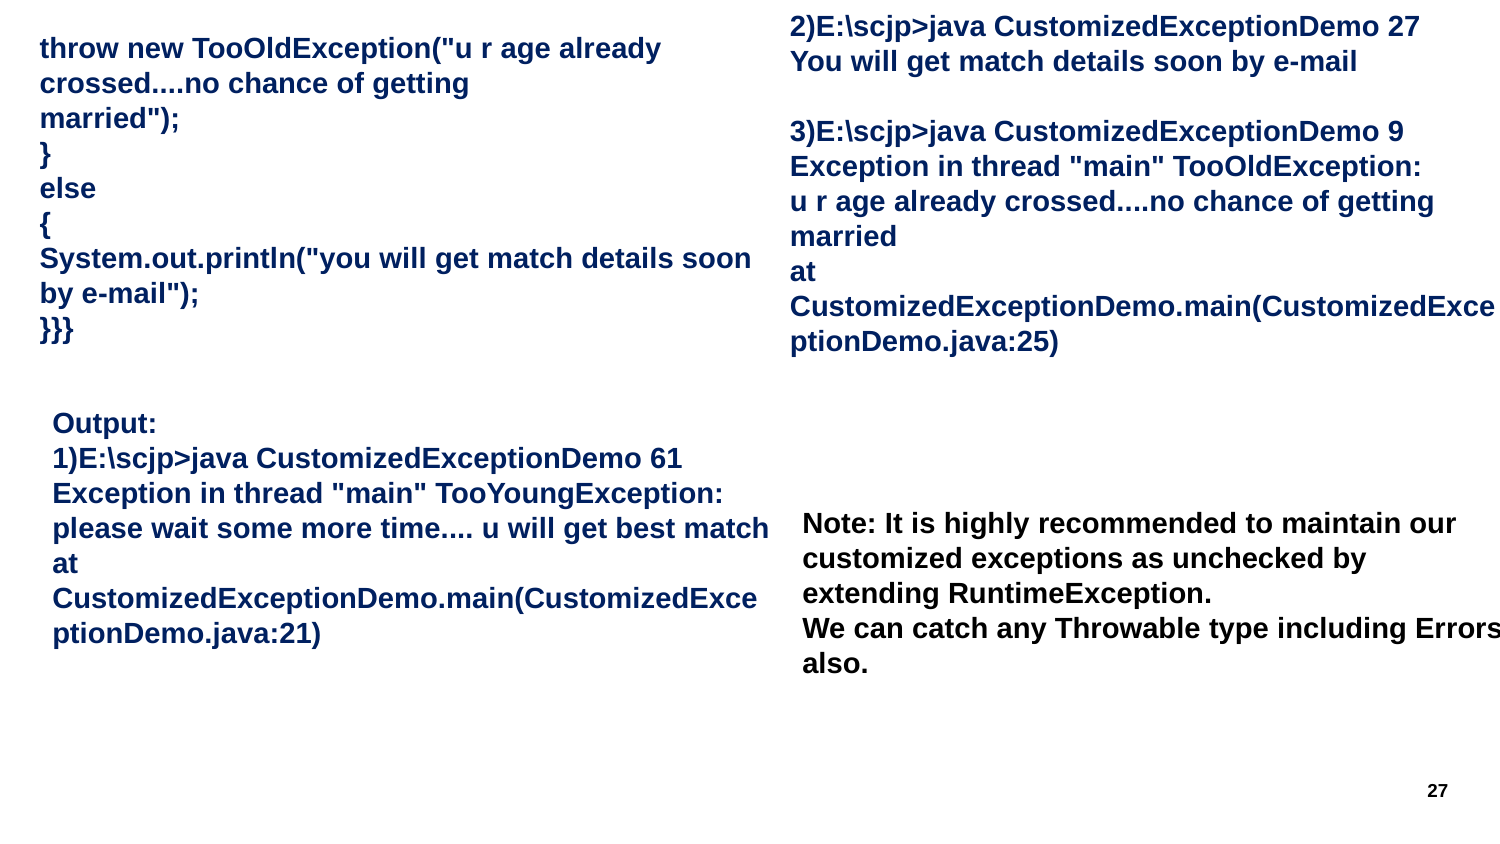

2)E:\scjp>java CustomizedExceptionDemo 27
You will get match details soon by e-mail

3)E:\scjp>java CustomizedExceptionDemo 9
Exception in thread "main" TooOldException:
u r age already crossed....no chance of getting married
at CustomizedExceptionDemo.main(CustomizedExceptionDemo.java:25)
throw new TooOldException("u r age already crossed....no chance of getting
married");
}
else
{
System.out.println("you will get match details soon by e-mail");
}}}
Output:
1)E:\scjp>java CustomizedExceptionDemo 61
Exception in thread "main" TooYoungException:
please wait some more time.... u will get best match
at CustomizedExceptionDemo.main(CustomizedExceptionDemo.java:21)
Note: It is highly recommended to maintain our customized exceptions as unchecked by
extending RuntimeException.
We can catch any Throwable type including Errors also.
27